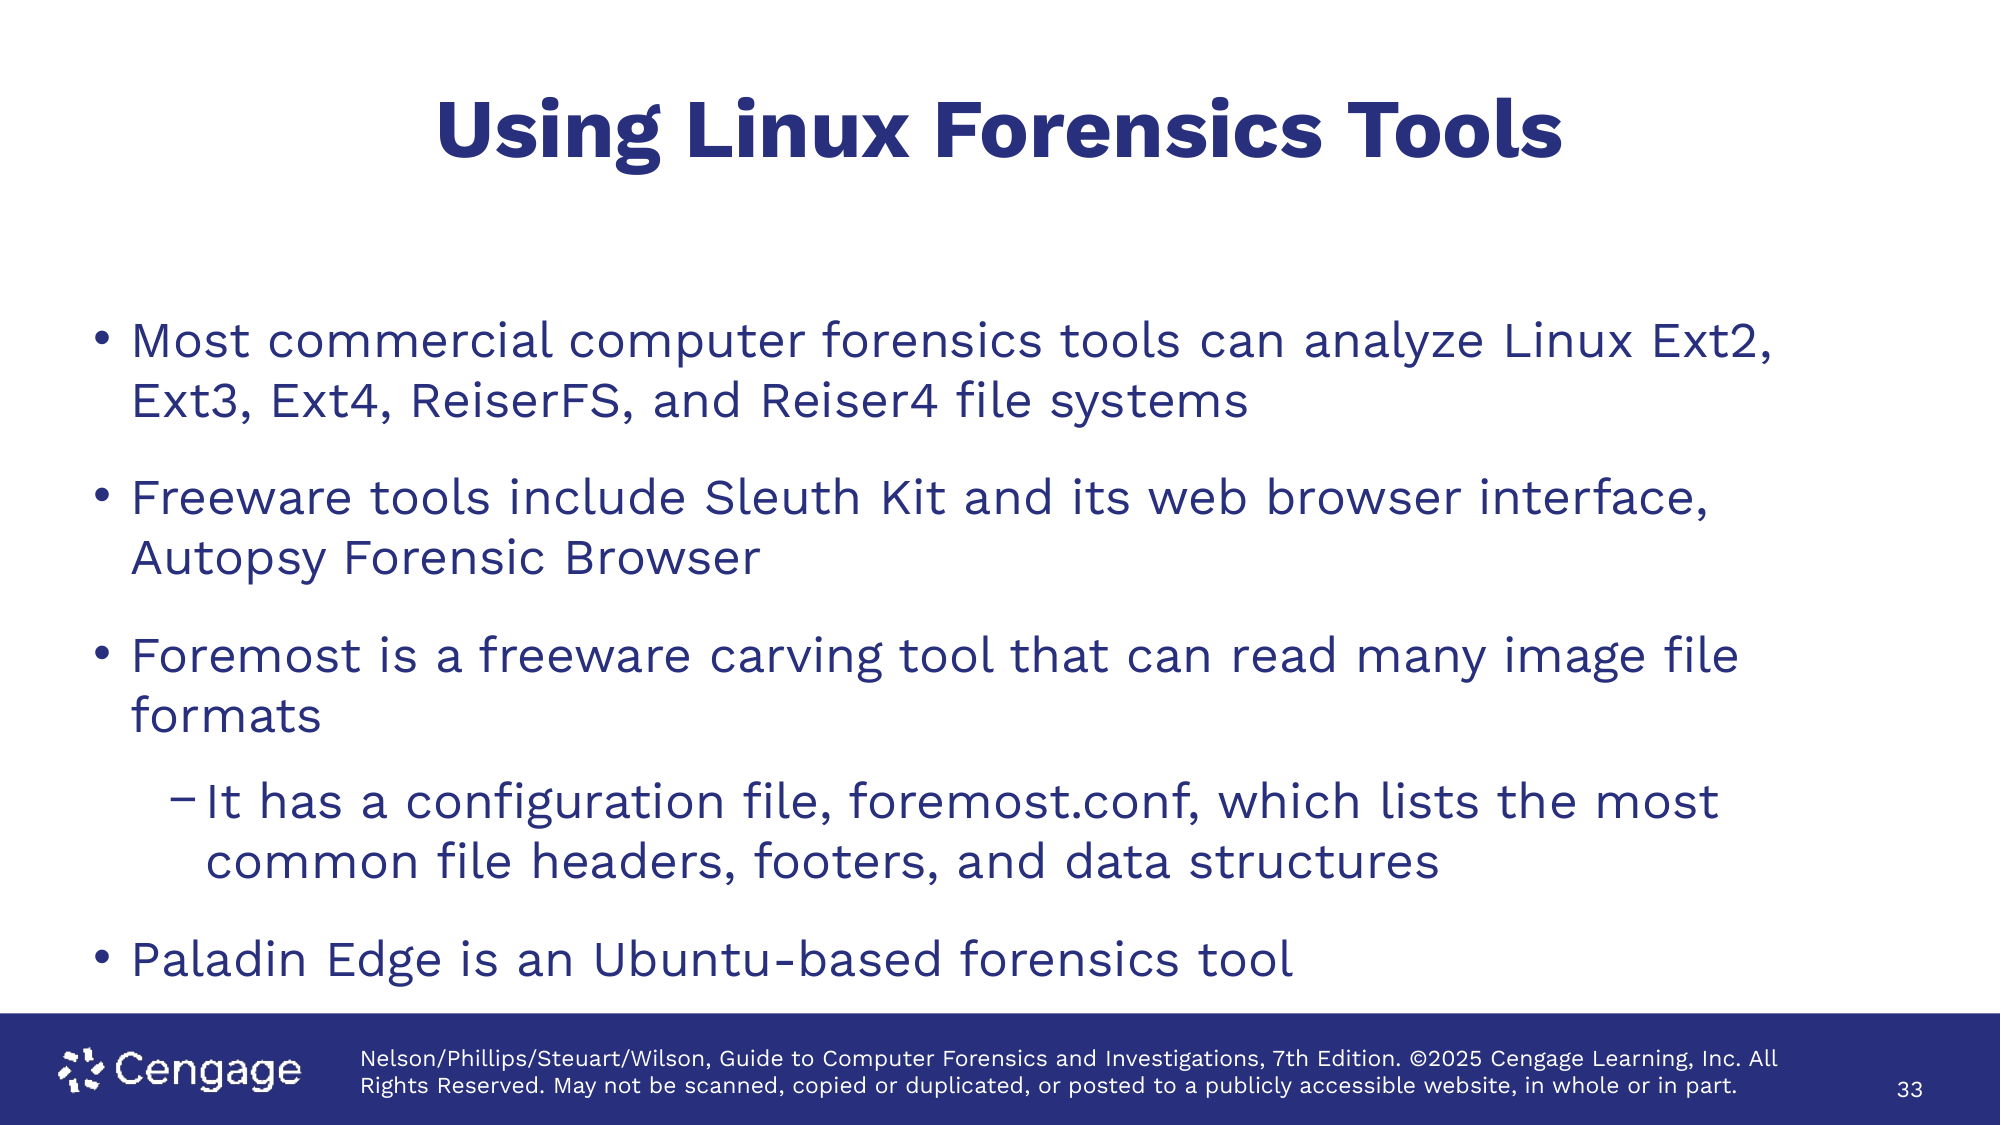

Using Linux Forensics Tools
# Most commercial computer forensics tools can analyze Linux Ext2, Ext3, Ext4, ReiserFS, and Reiser4 file systems
Freeware tools include Sleuth Kit and its web browser interface, Autopsy Forensic Browser
Foremost is a freeware carving tool that can read many image file formats
It has a configuration file, foremost.conf, which lists the most common file headers, footers, and data structures
Paladin Edge is an Ubuntu-based forensics tool